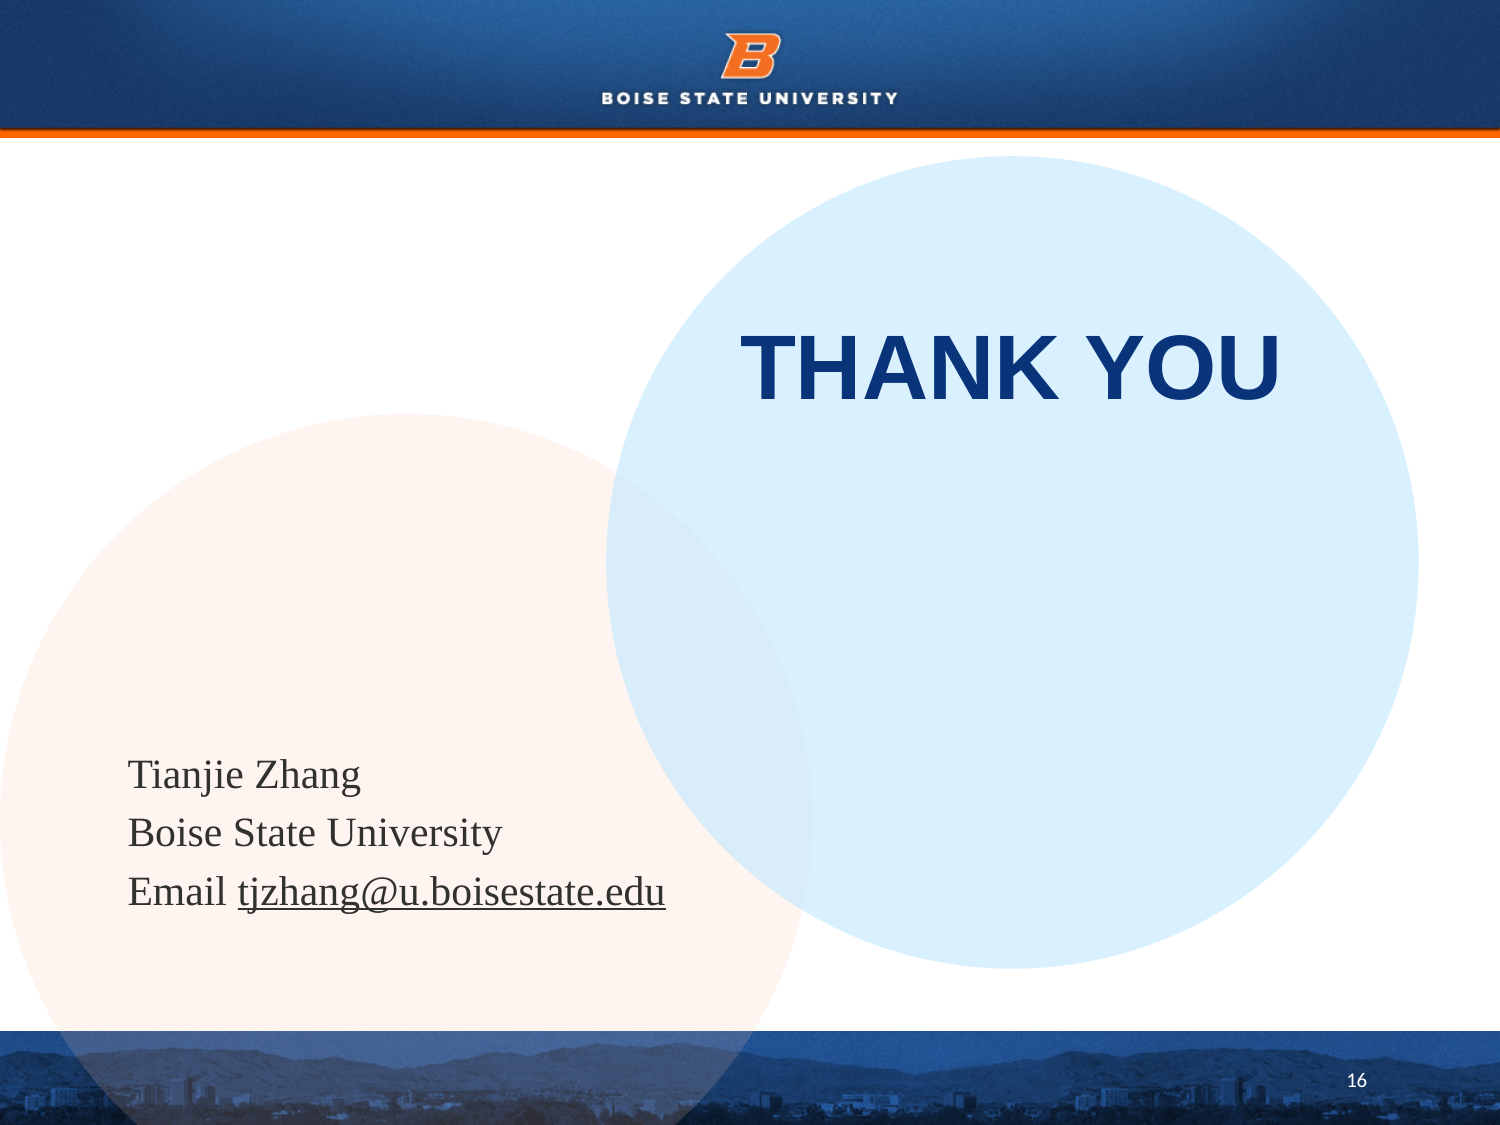

# Thank You

Tianjie Zhang
Boise State University
Email tjzhang@u.boisestate.edu